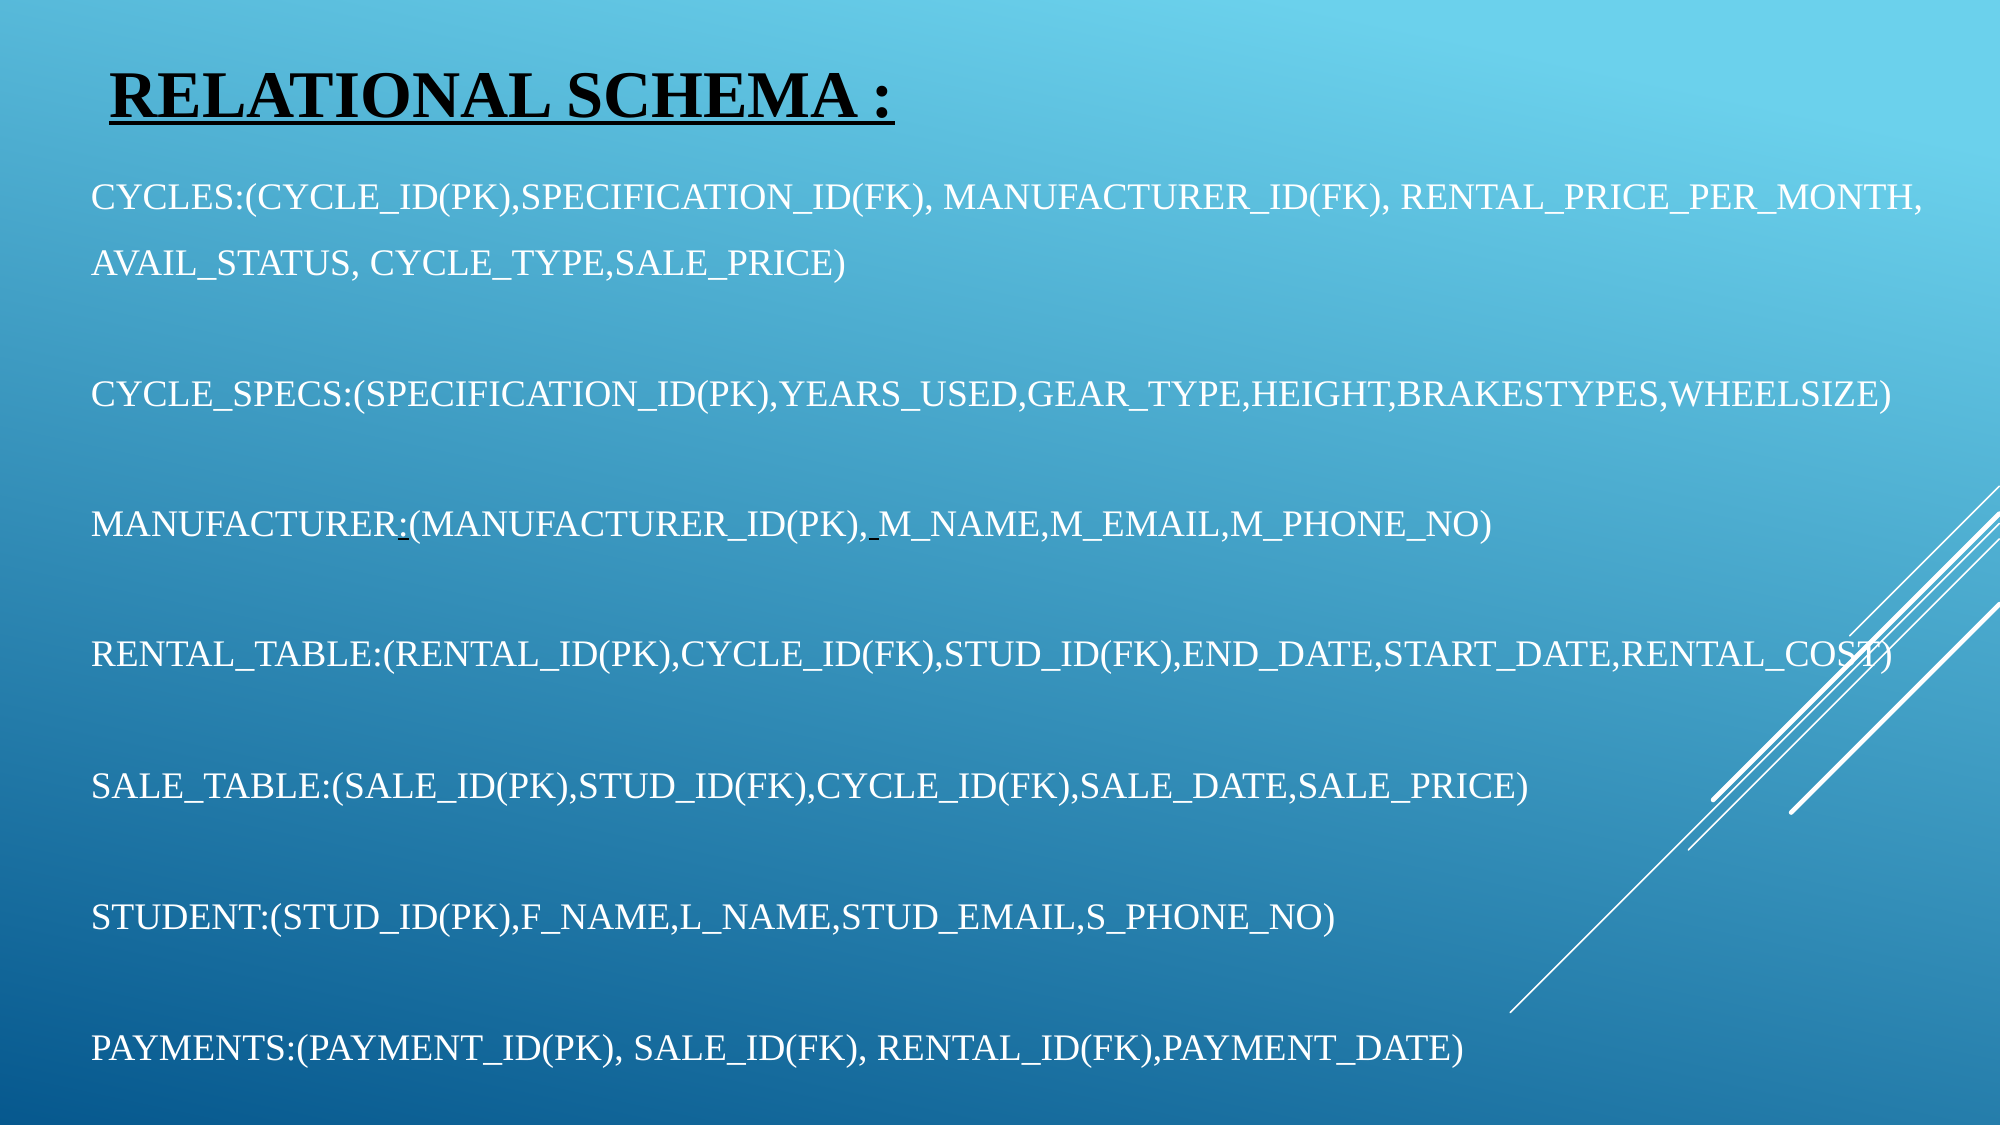

RELATIONAL SCHEMA :
CYCLES:(CYCLE_ID(PK),SPECIFICATION_ID(FK), MANUFACTURER_ID(FK), RENTAL_PRICE_PER_MONTH,
AVAIL_STATUS, CYCLE_TYPE,SALE_PRICE)

CYCLE_SPECS:(SPECIFICATION_ID(PK),YEARS_USED,GEAR_TYPE,HEIGHT,BRAKESTYPES,WHEELSIZE)

MANUFACTURER:(MANUFACTURER_ID(PK), M_NAME,M_EMAIL,M_PHONE_NO)

RENTAL_TABLE:(RENTAL_ID(PK),CYCLE_ID(FK),STUD_ID(FK),END_DATE,START_DATE,RENTAL_COST)

SALE_TABLE:(SALE_ID(PK),STUD_ID(FK),CYCLE_ID(FK),SALE_DATE,SALE_PRICE)

STUDENT:(STUD_ID(PK),F_NAME,L_NAME,STUD_EMAIL,S_PHONE_NO)

PAYMENTS:(PAYMENT_ID(PK), SALE_ID(FK), RENTAL_ID(FK),PAYMENT_DATE)